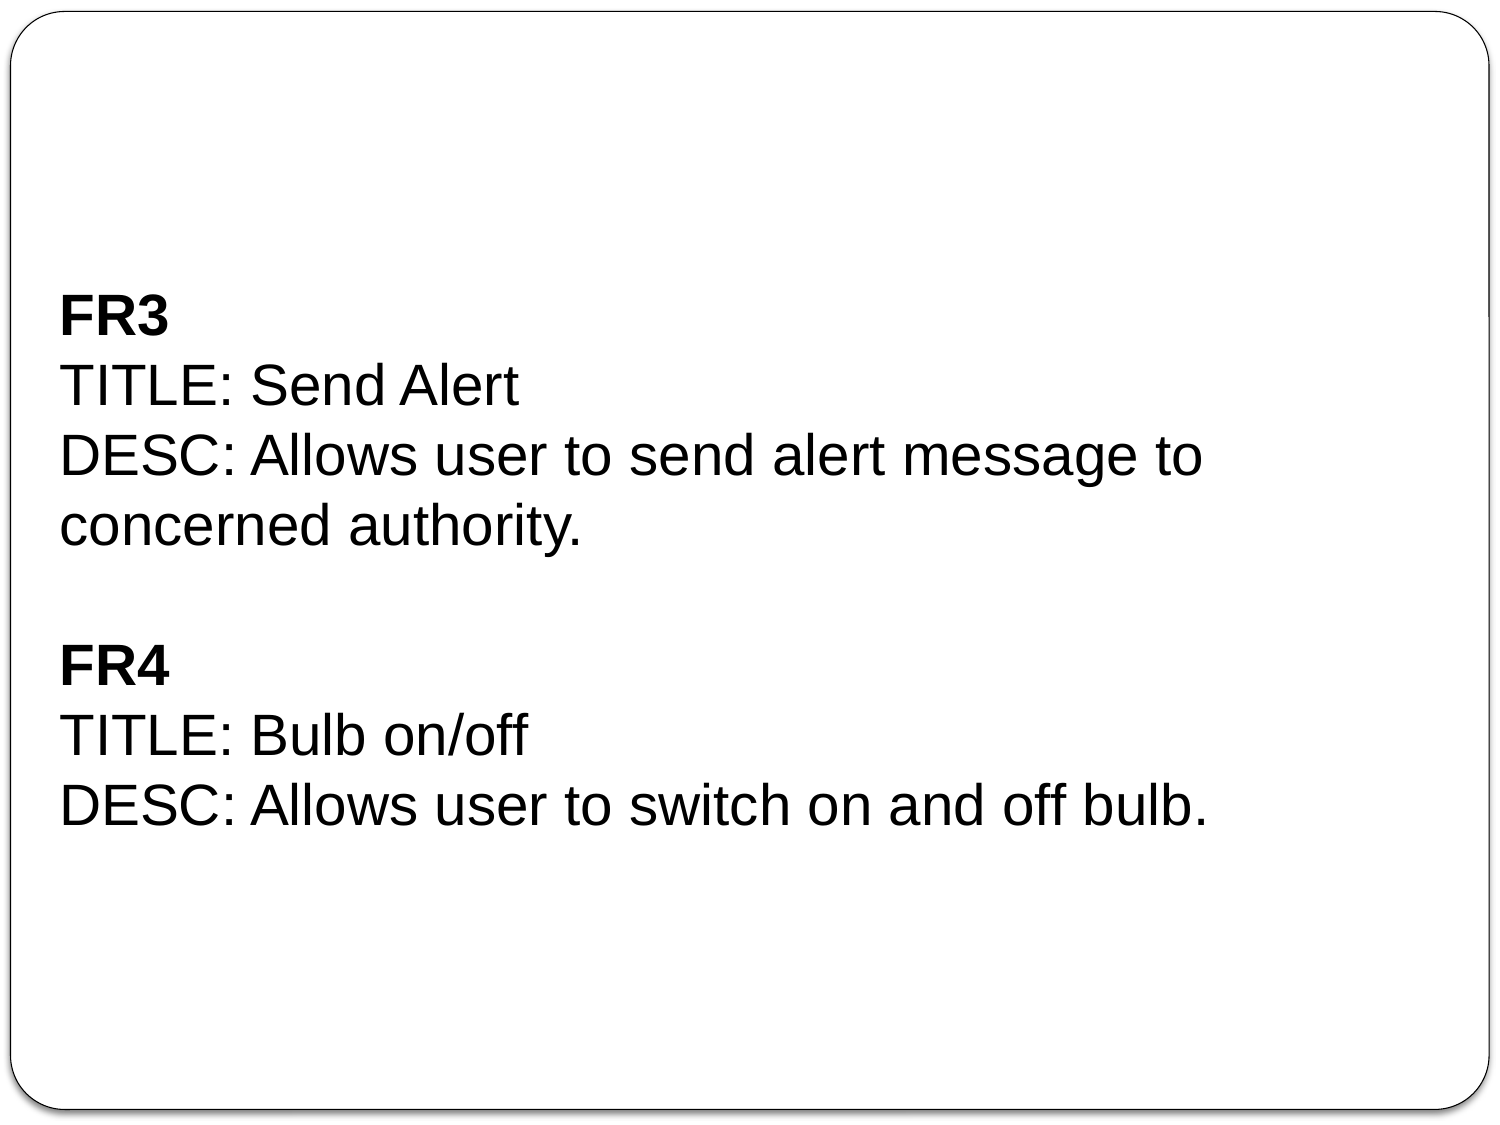

FR3
TITLE: Send Alert
DESC: Allows user to send alert message to concerned authority.

FR4
TITLE: Bulb on/off
DESC: Allows user to switch on and off bulb.